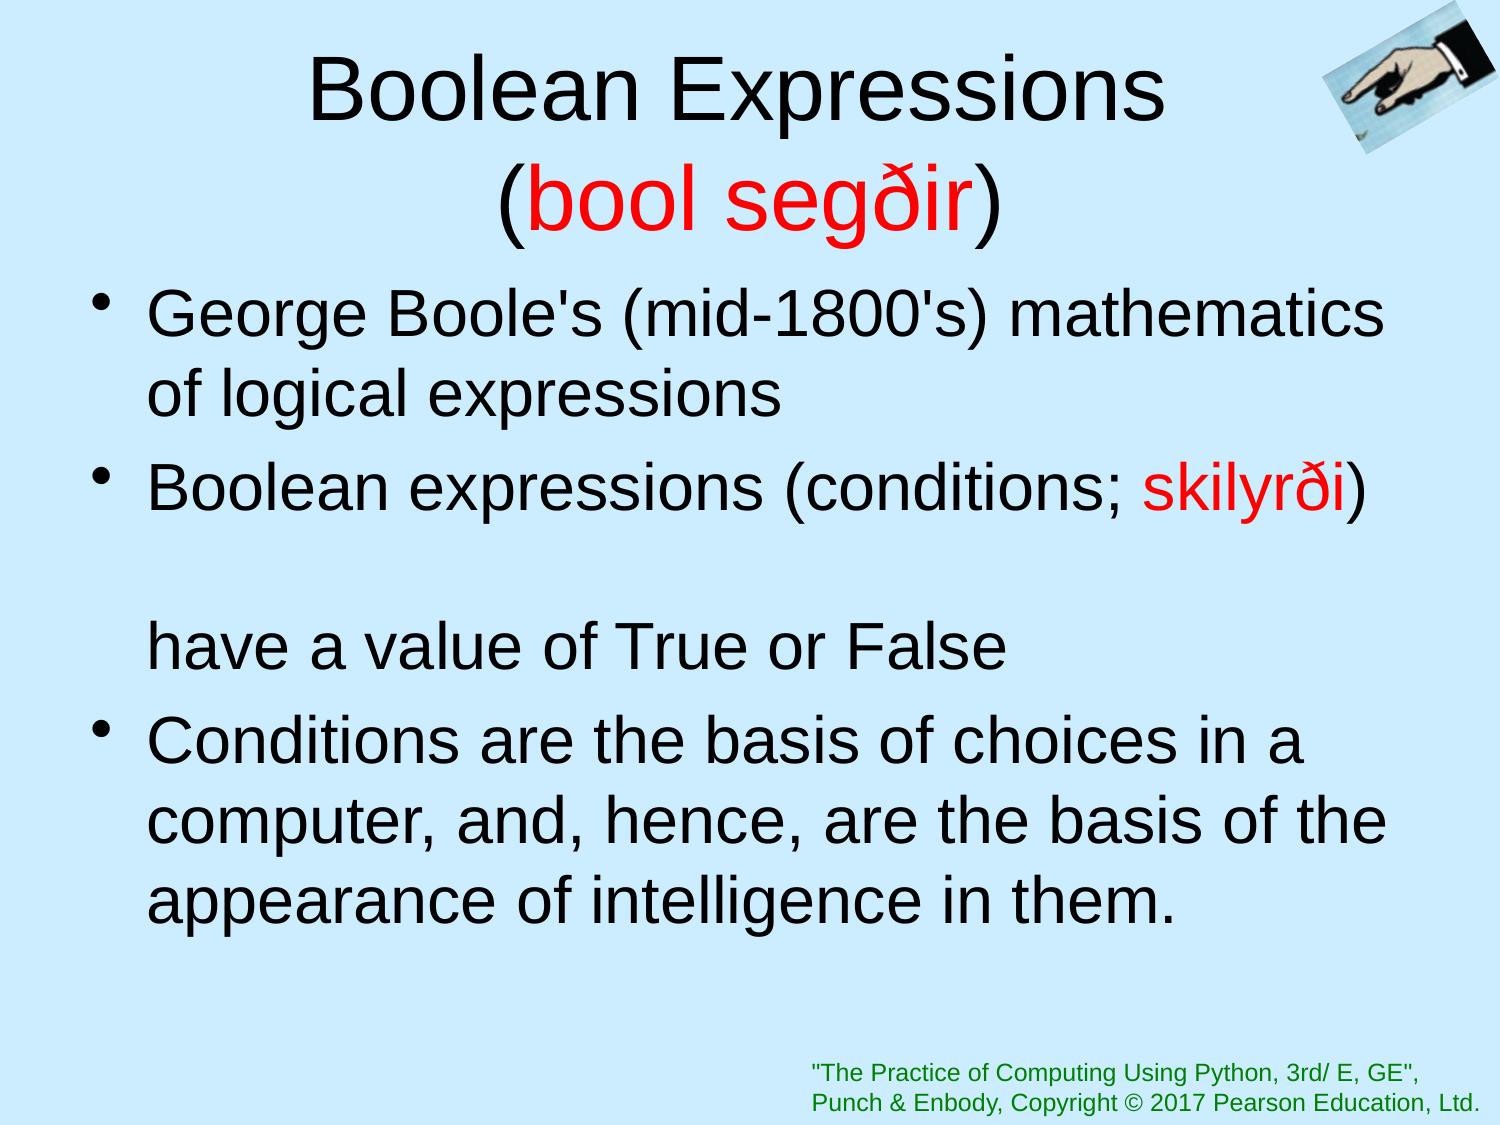

# Boolean Expressions (bool segðir)
George Boole's (mid-1800's) mathematics of logical expressions
Boolean expressions (conditions; skilyrði)
have a value of True or False
Conditions are the basis of choices in a computer, and, hence, are the basis of the appearance of intelligence in them.